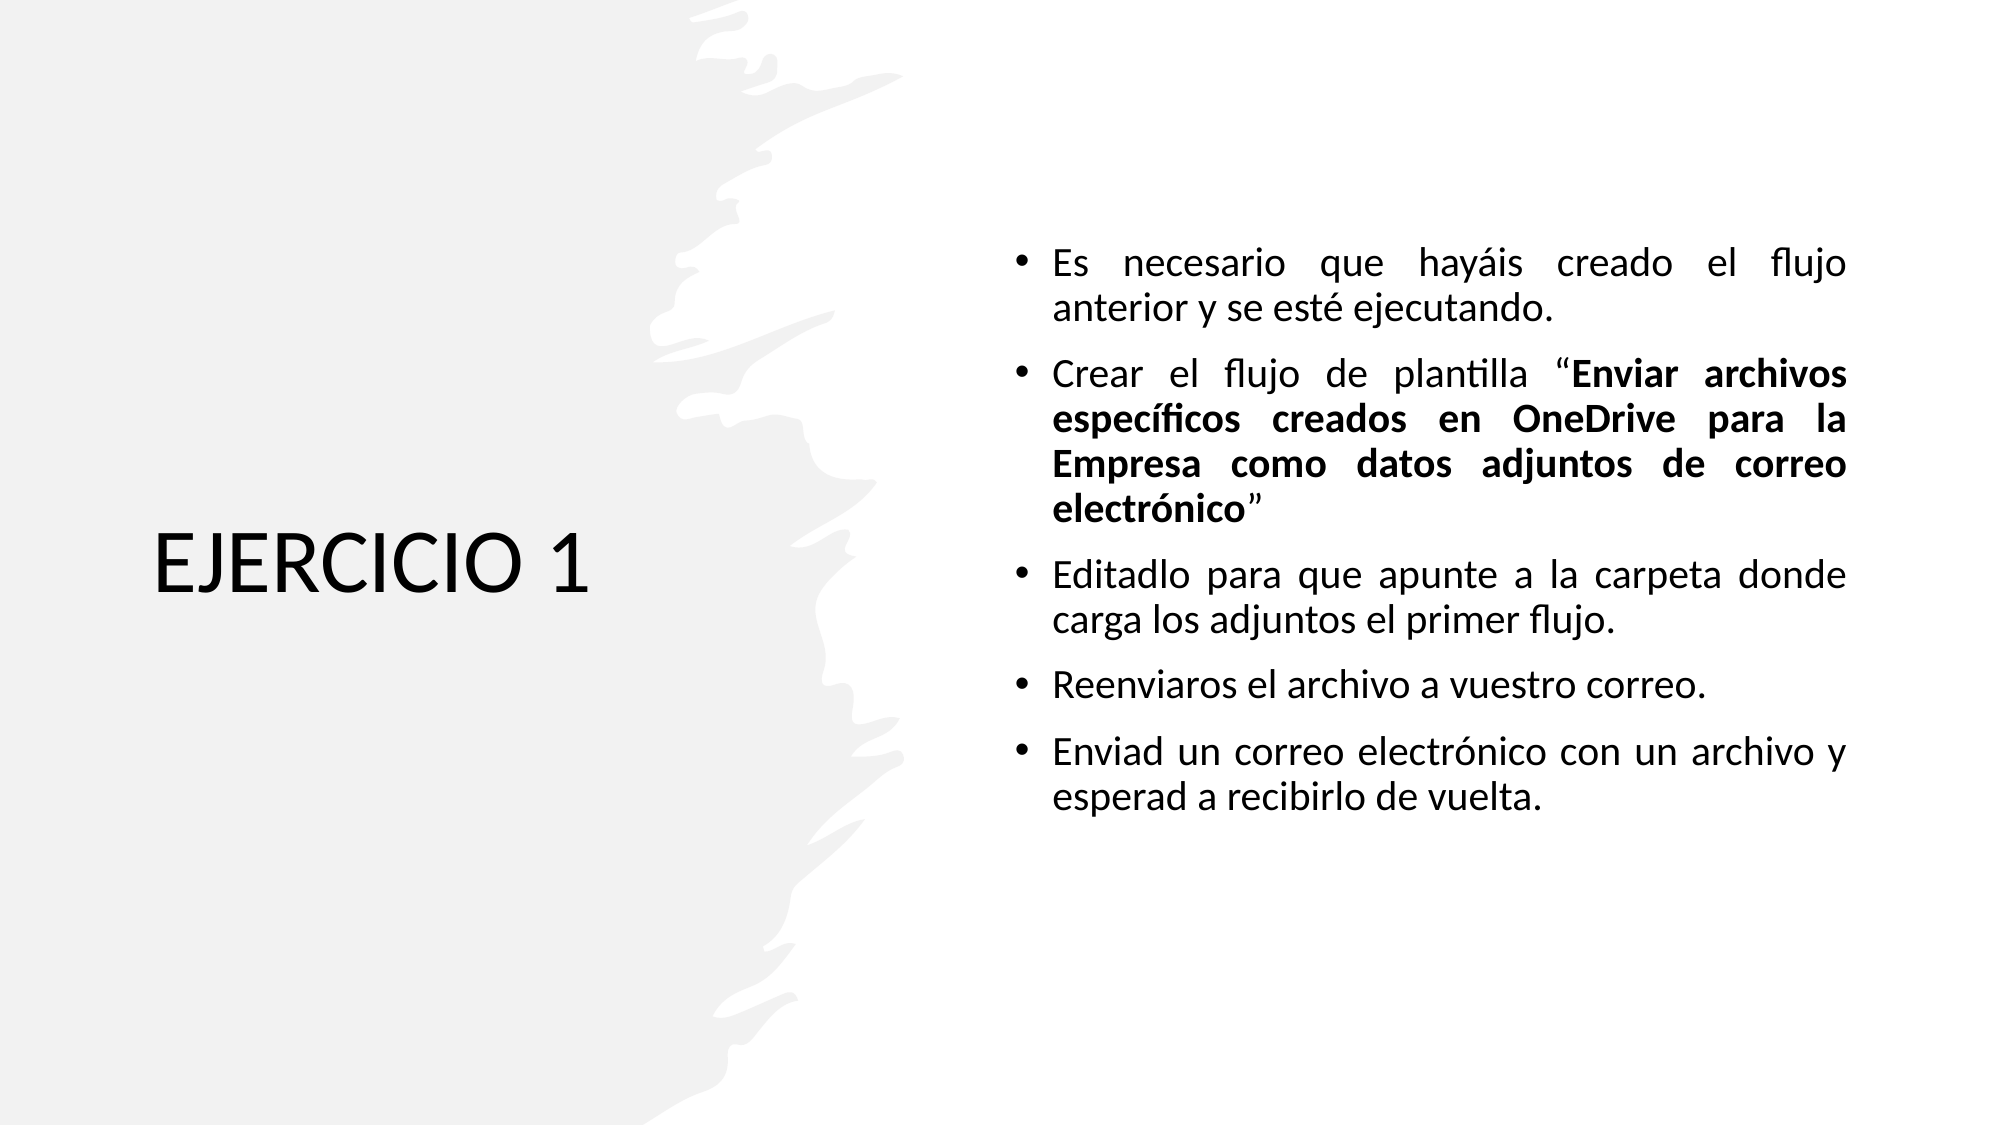

# EJERCICIO 1
Es necesario que hayáis creado el flujo anterior y se esté ejecutando.
Crear el flujo de plantilla “Enviar archivos específicos creados en OneDrive para la Empresa como datos adjuntos de correo electrónico”
Editadlo para que apunte a la carpeta donde carga los adjuntos el primer flujo.
Reenviaros el archivo a vuestro correo.
Enviad un correo electrónico con un archivo y esperad a recibirlo de vuelta.